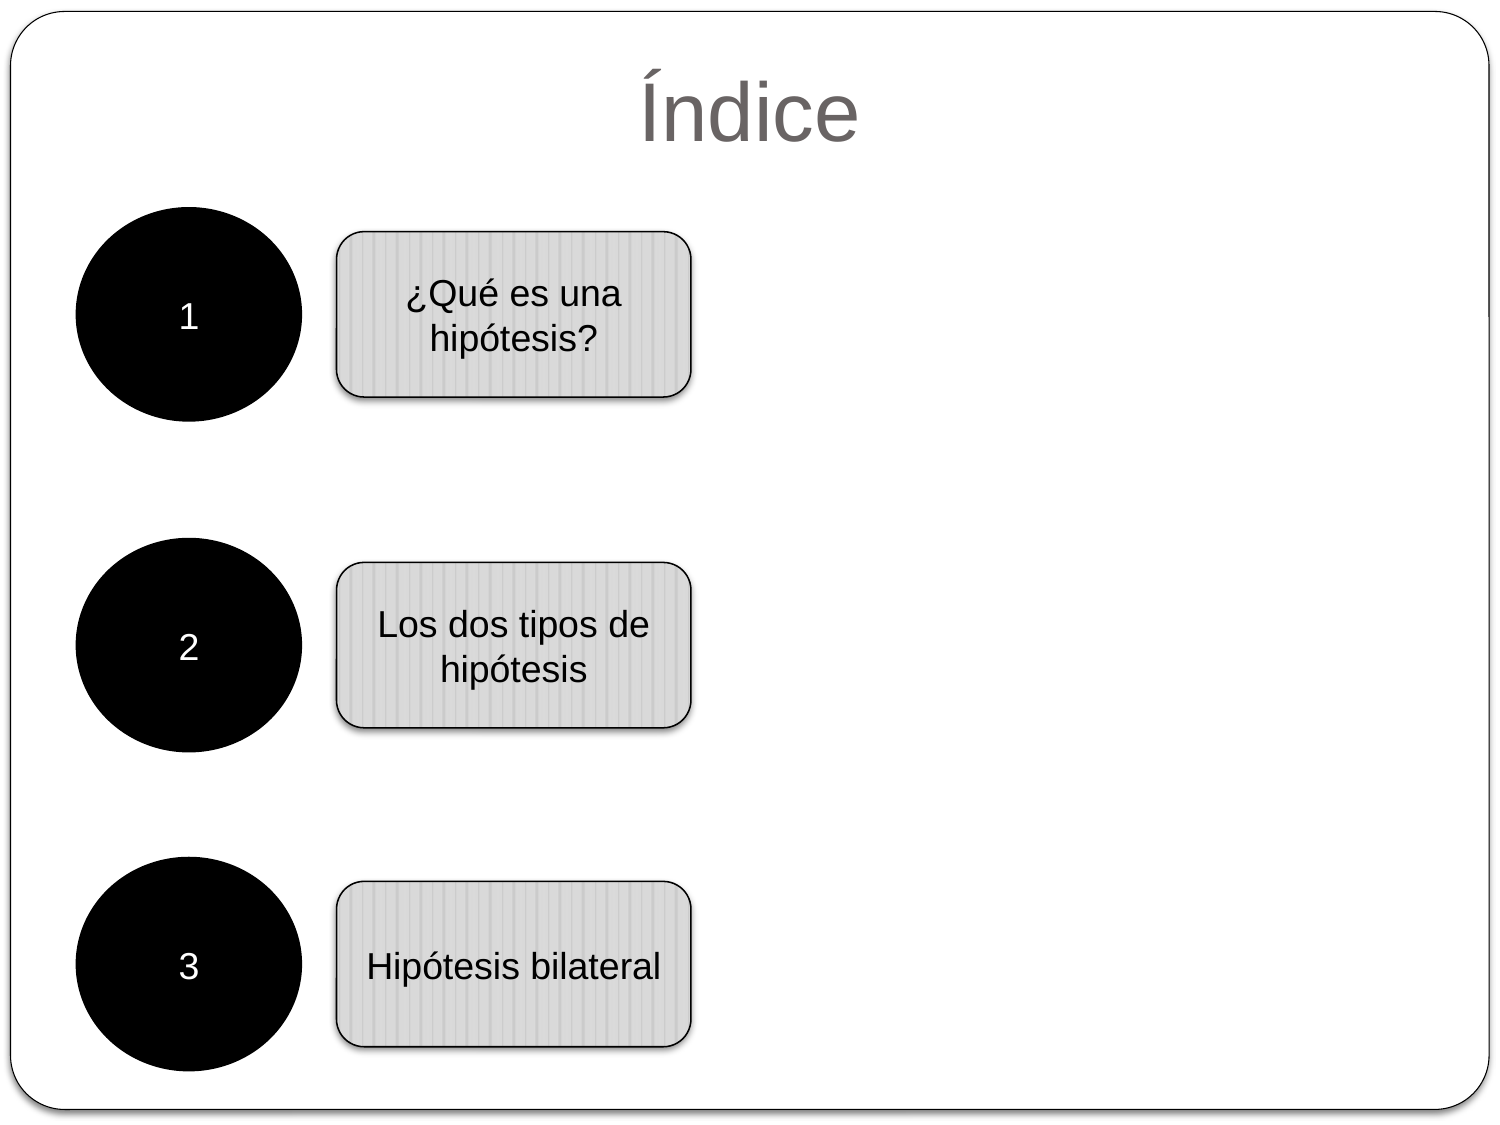

# Índice
1
¿Qué es una hipótesis?
2
Los dos tipos de hipótesis
3
Hipótesis bilateral